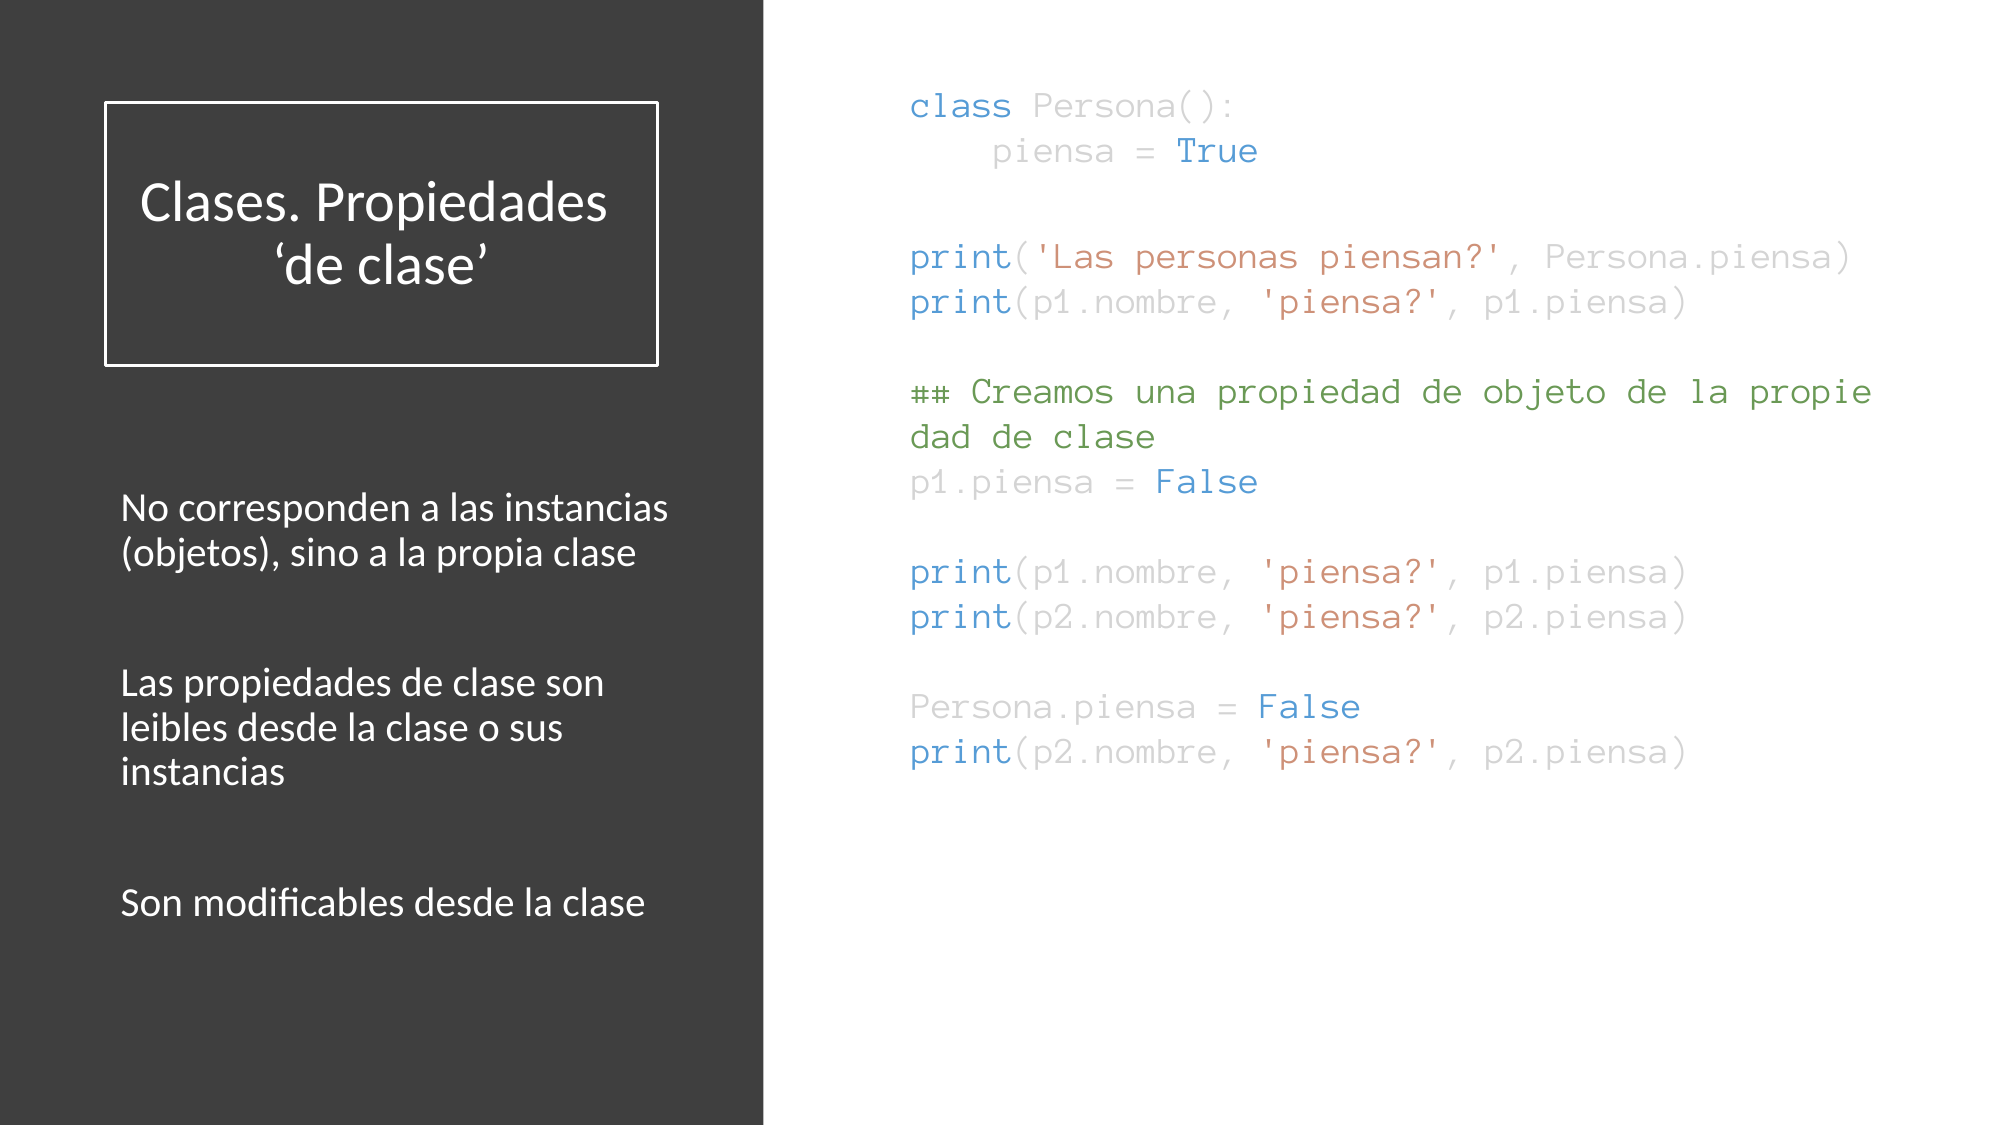

class Persona():
    piensa = True

# Clases. Propiedades  ‘de clase’
print('Las personas piensan?', Persona.piensa)
print(p1.nombre, 'piensa?', p1.piensa)
## Creamos una propiedad de objeto de la propiedad de clase
p1.piensa = False
print(p1.nombre, 'piensa?', p1.piensa)
print(p2.nombre, 'piensa?', p2.piensa)
Persona.piensa = False
print(p2.nombre, 'piensa?', p2.piensa)
No corresponden a las instancias (objetos), sino a la propia clase

Las propiedades de clase son leibles desde la clase o sus instancias

Son modificables desde la clase
Las personas piensan? True
Pepe piensa? True
Pepe piensa? False
Maria piensa? True
Maria piensa? False